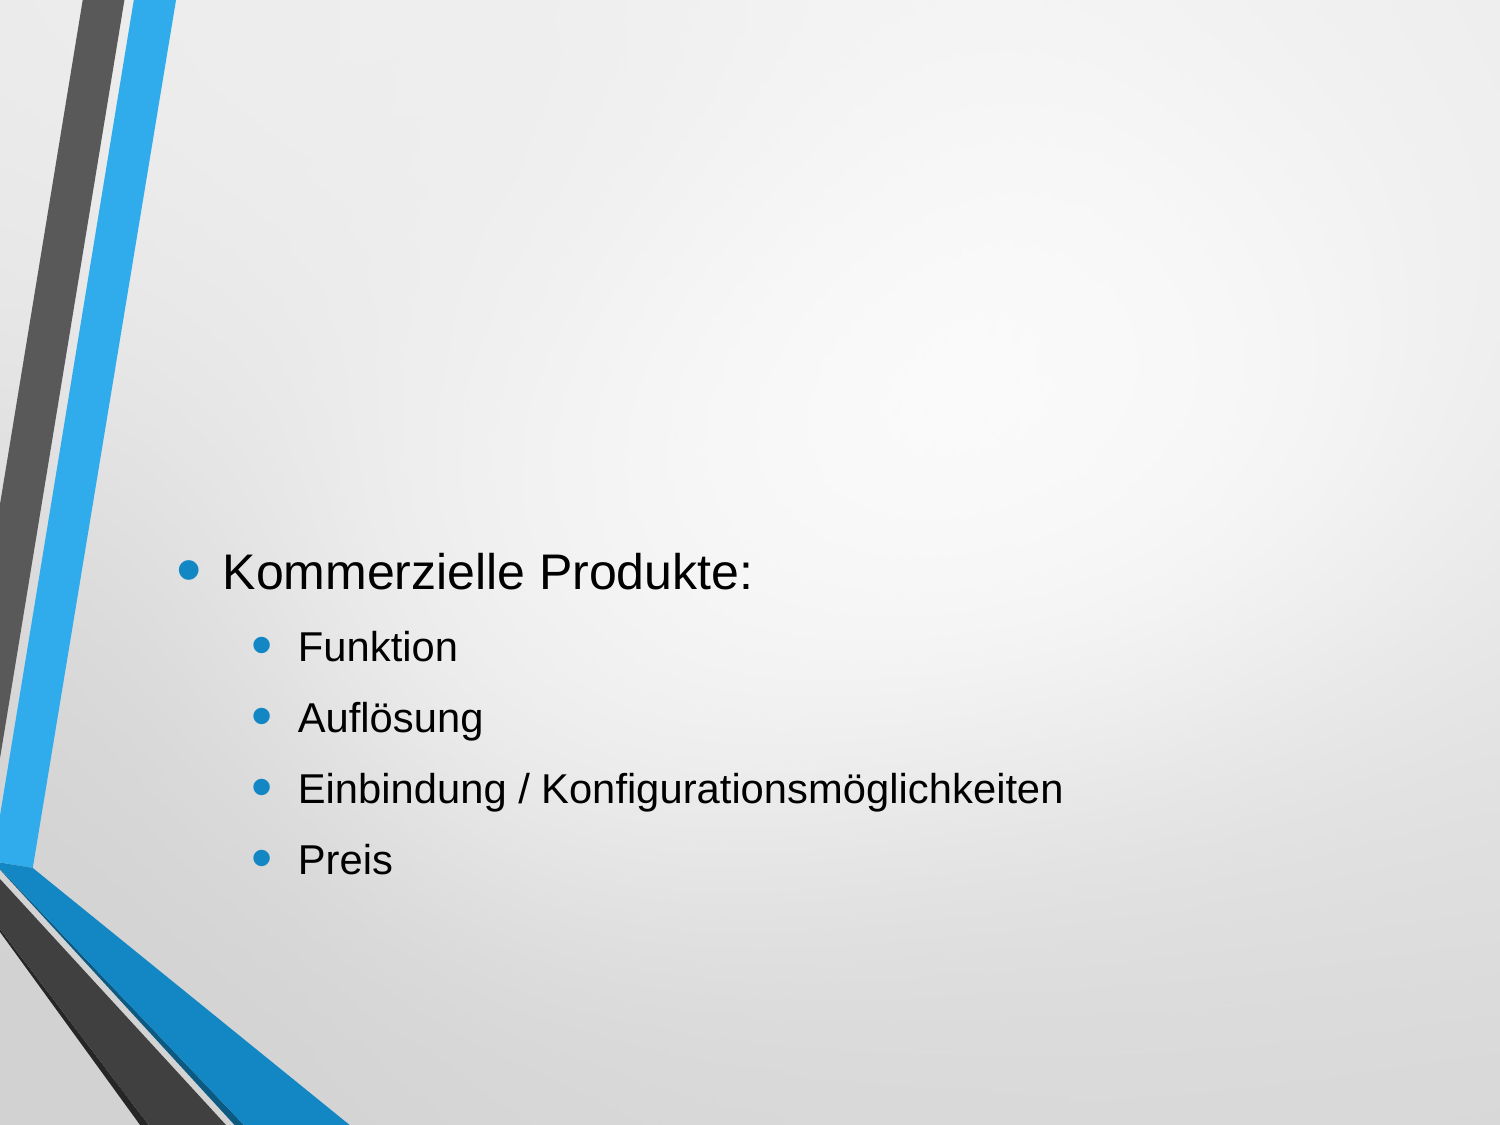

#
Kommerzielle Produkte:
Funktion
Auflösung
Einbindung / Konfigurationsmöglichkeiten
Preis